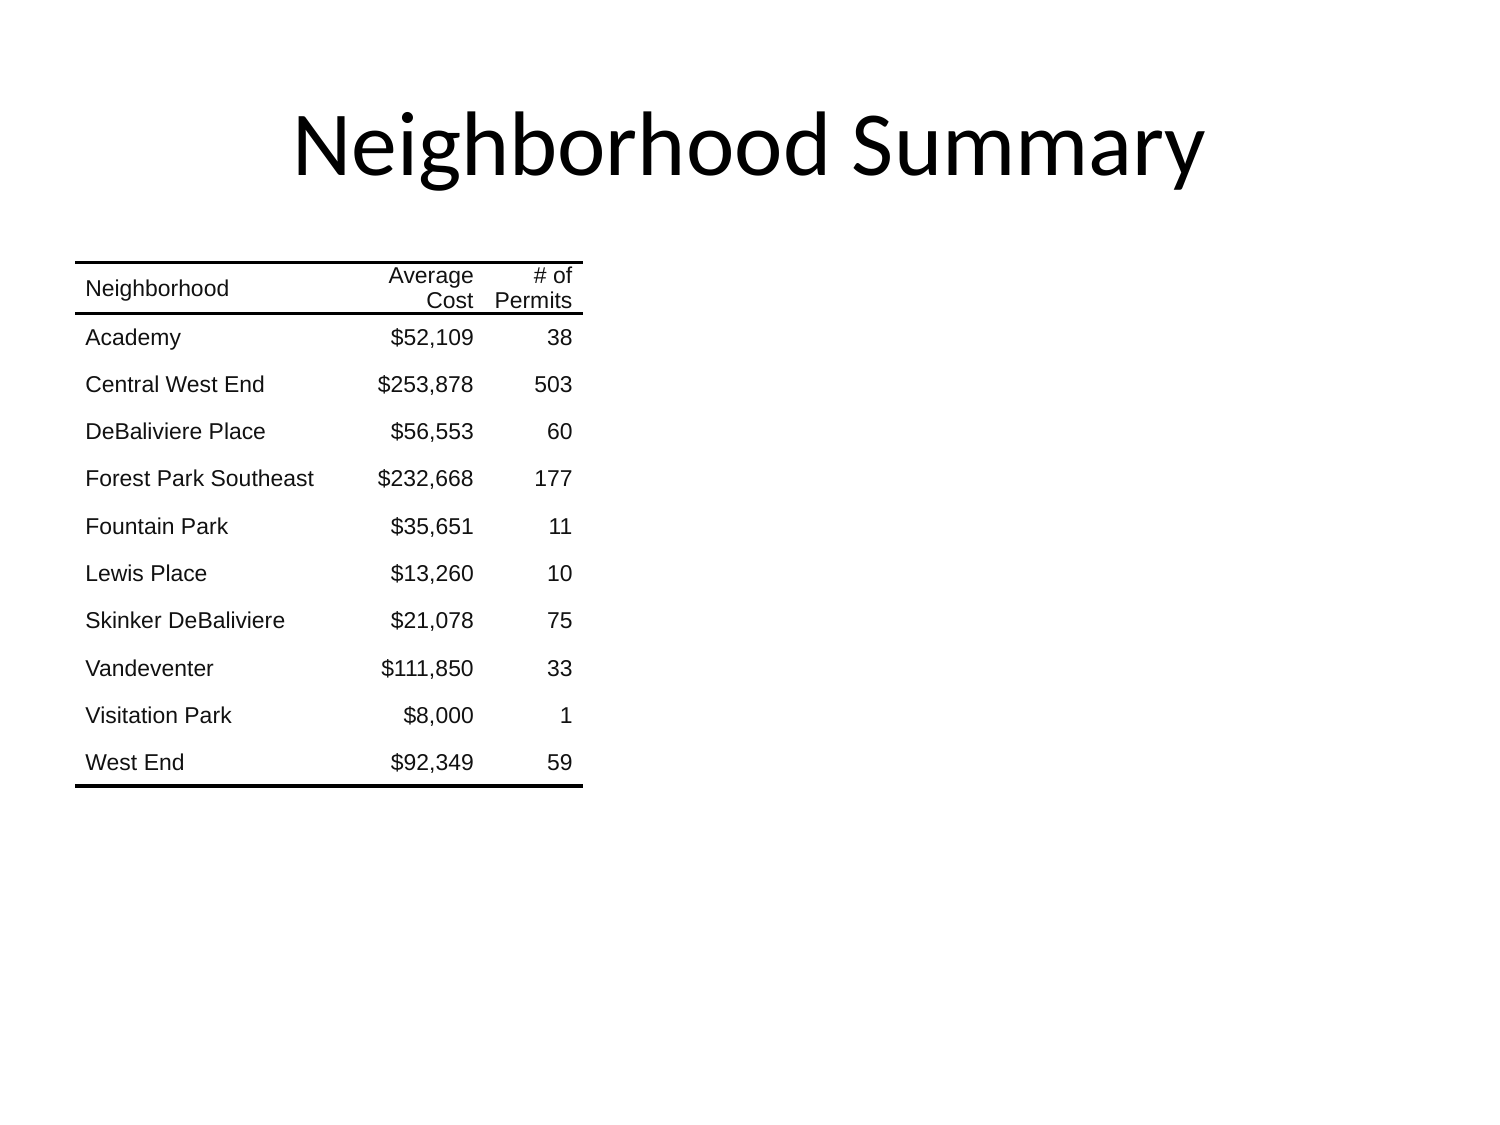

# Neighborhood Summary
| Neighborhood | Average Cost | # of Permits |
| --- | --- | --- |
| Academy | $52,109 | 38 |
| Central West End | $253,878 | 503 |
| DeBaliviere Place | $56,553 | 60 |
| Forest Park Southeast | $232,668 | 177 |
| Fountain Park | $35,651 | 11 |
| Lewis Place | $13,260 | 10 |
| Skinker DeBaliviere | $21,078 | 75 |
| Vandeventer | $111,850 | 33 |
| Visitation Park | $8,000 | 1 |
| West End | $92,349 | 59 |